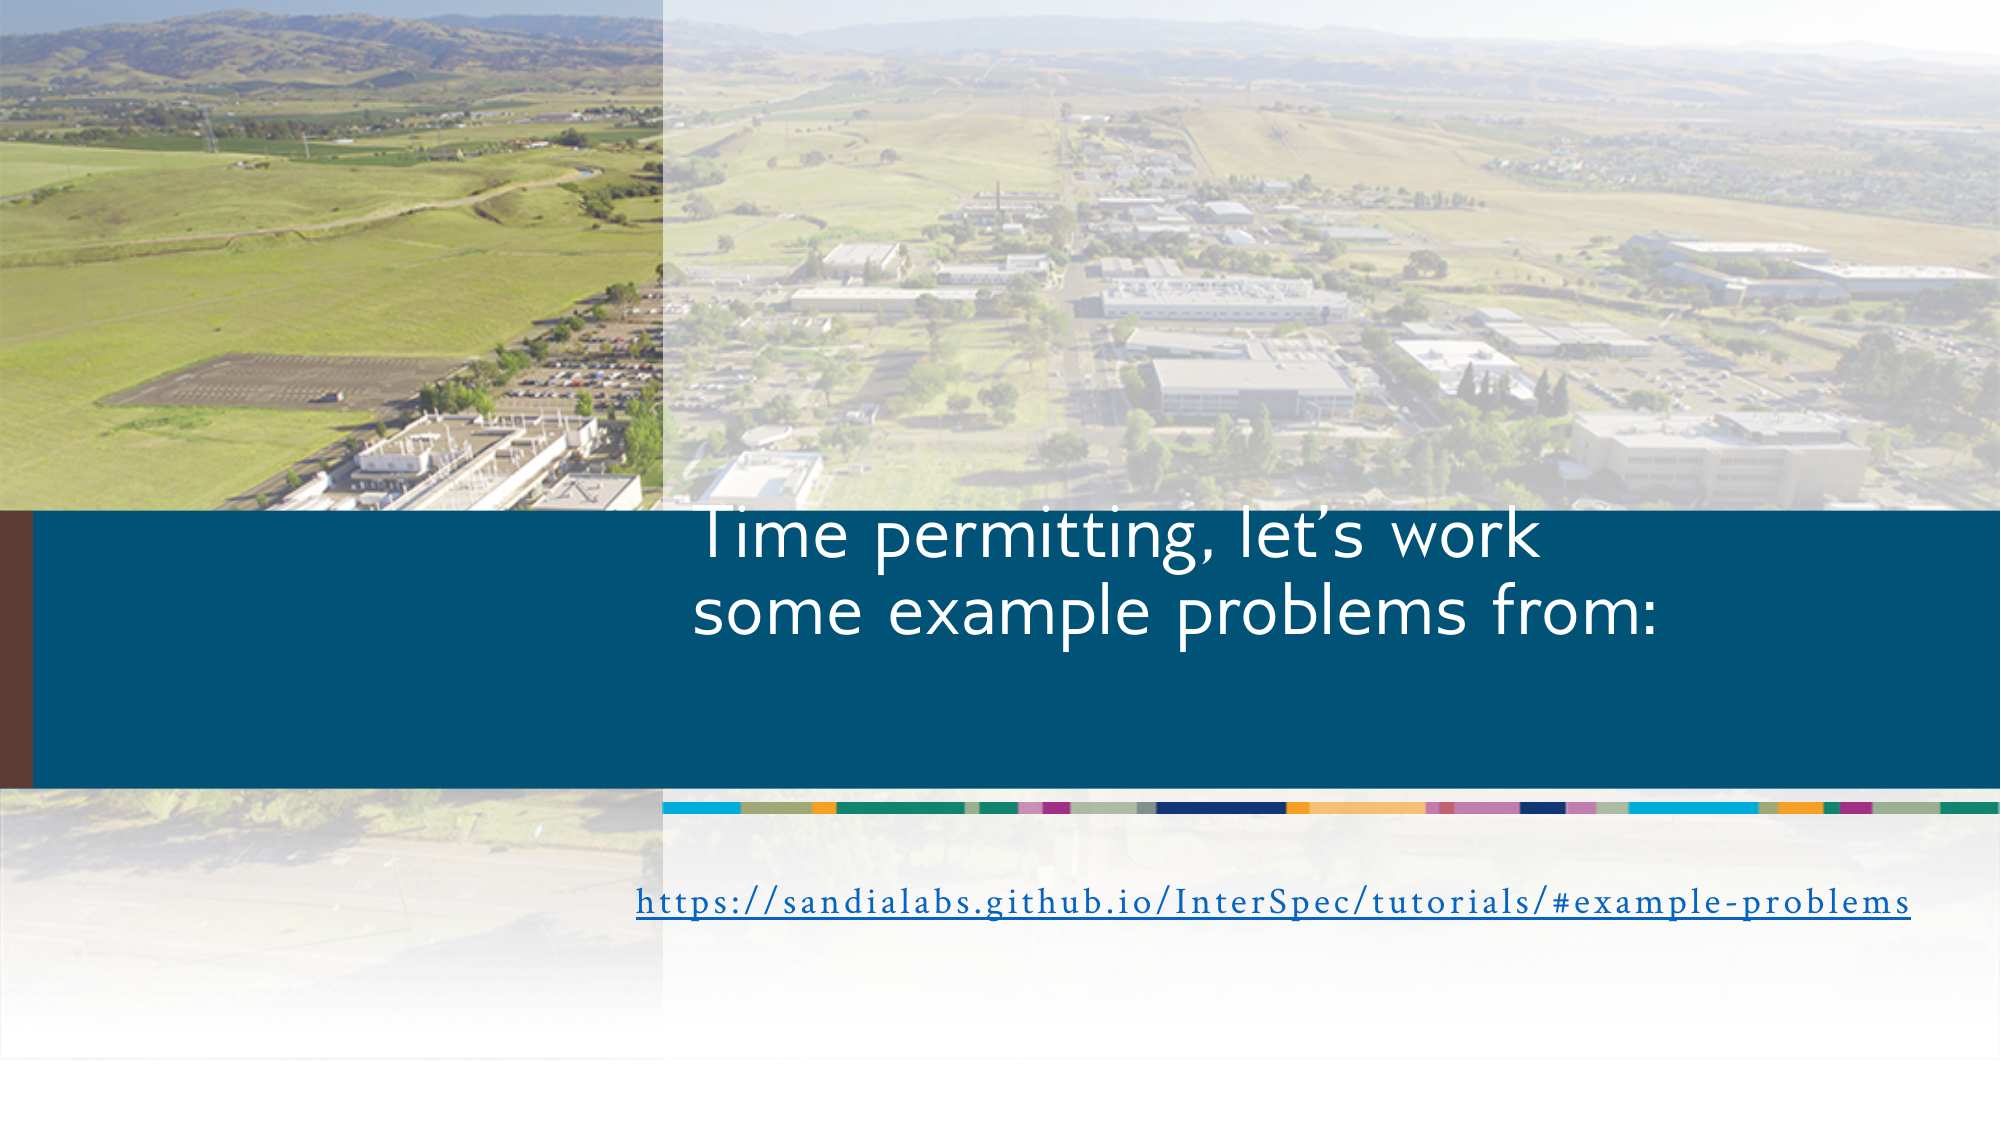

# Time permitting, let’s work some example problems from:
https://sandialabs.github.io/InterSpec/tutorials/#example-problems

91